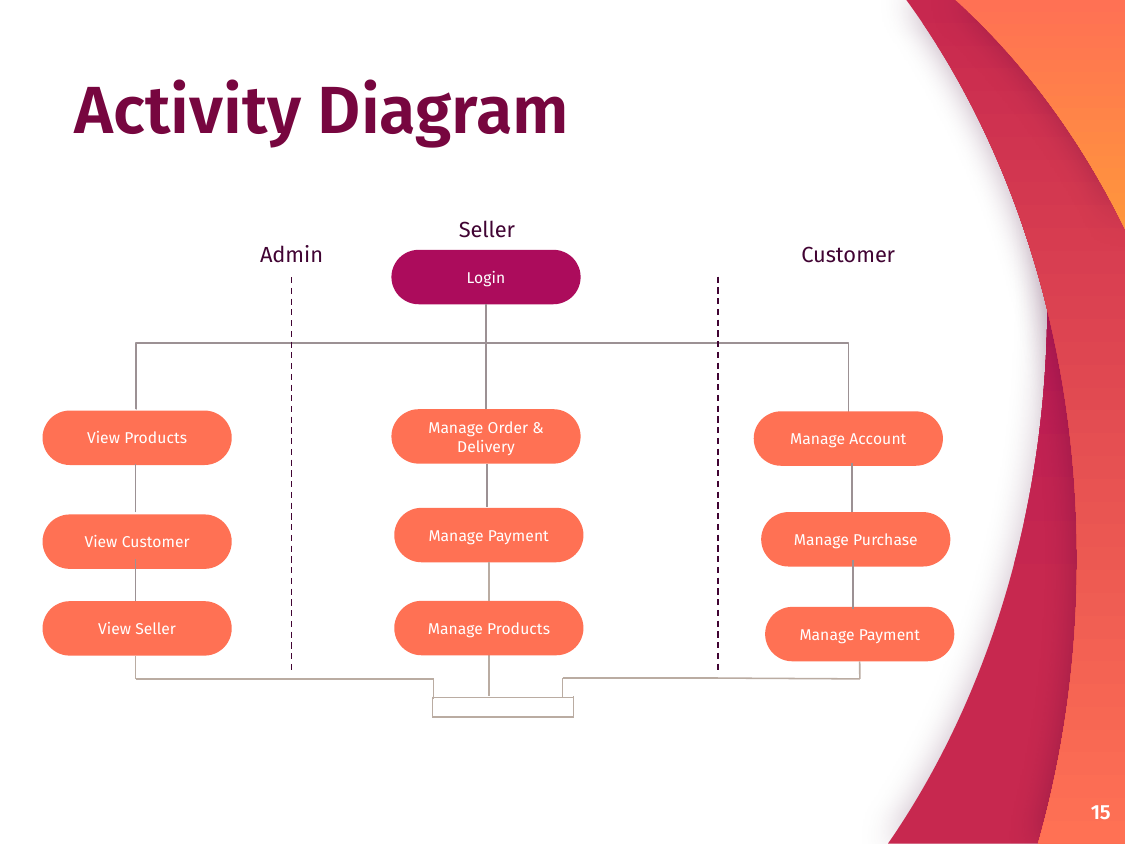

# Activity Diagram
Seller
Admin
Customer
Login
Manage Order & Delivery
View Products
Manage Account
Manage Payment
Manage Purchase
View Customer
Manage Products
View Seller
Manage Payment
15